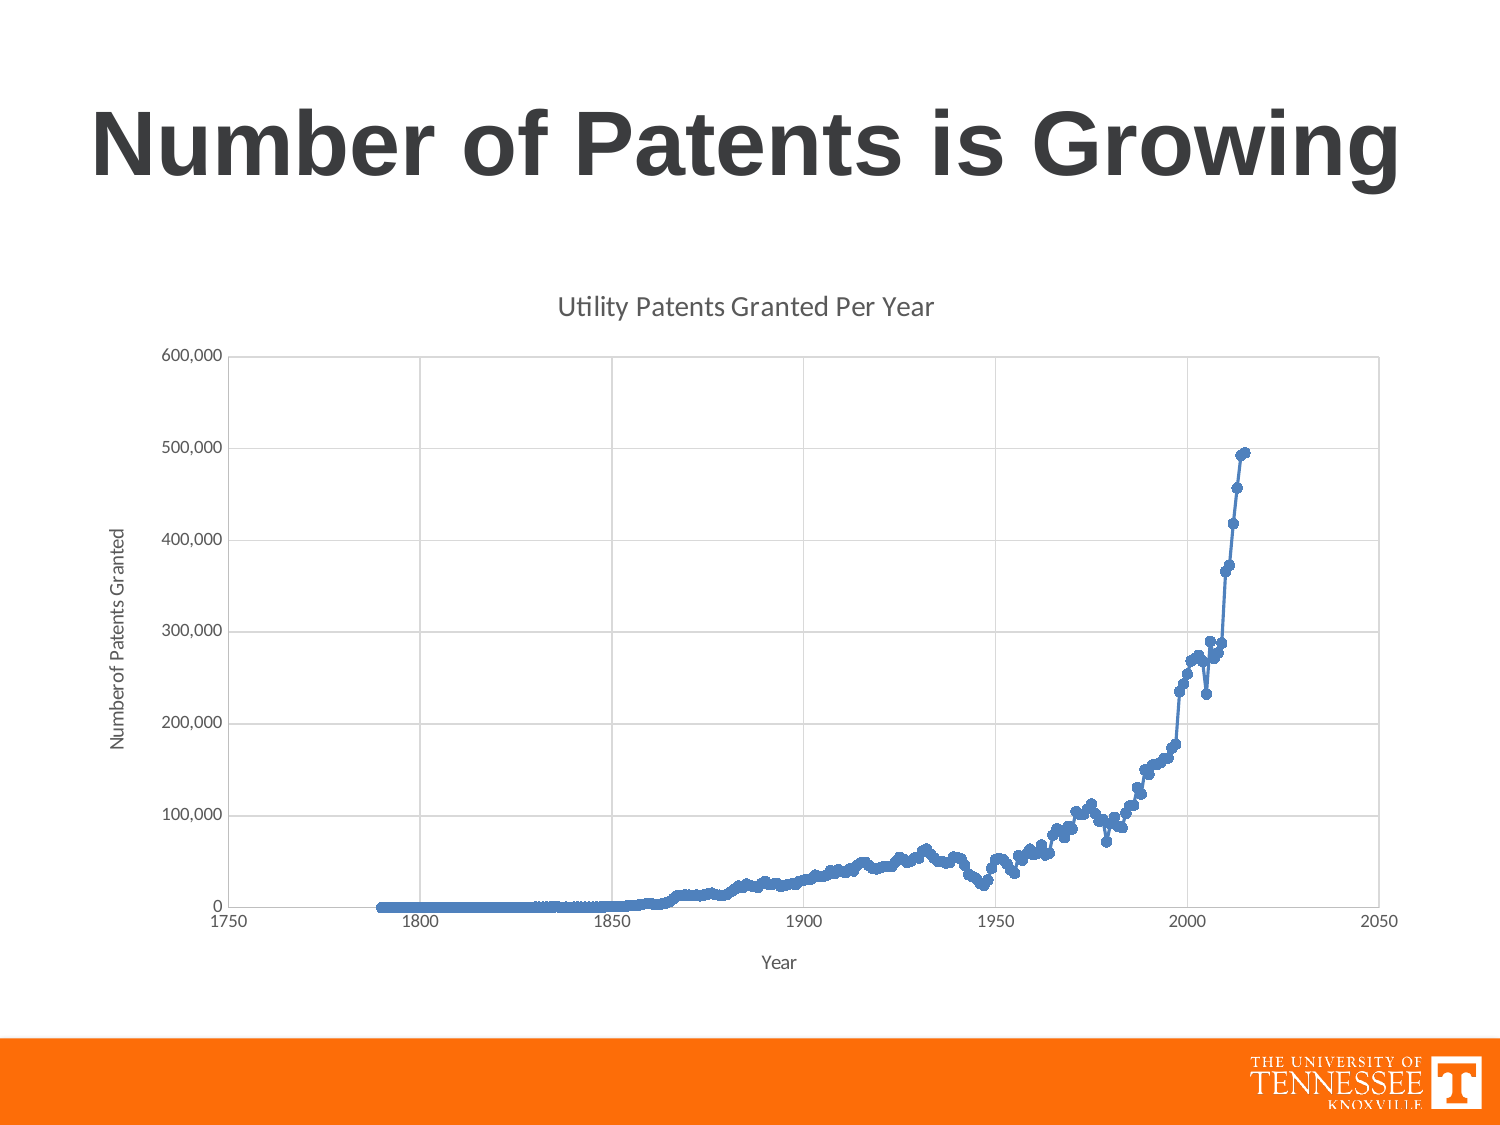

# Number of Patents is Growing

### Chart: Utility Patents Granted Per Year

| Category |  |
|---|---|